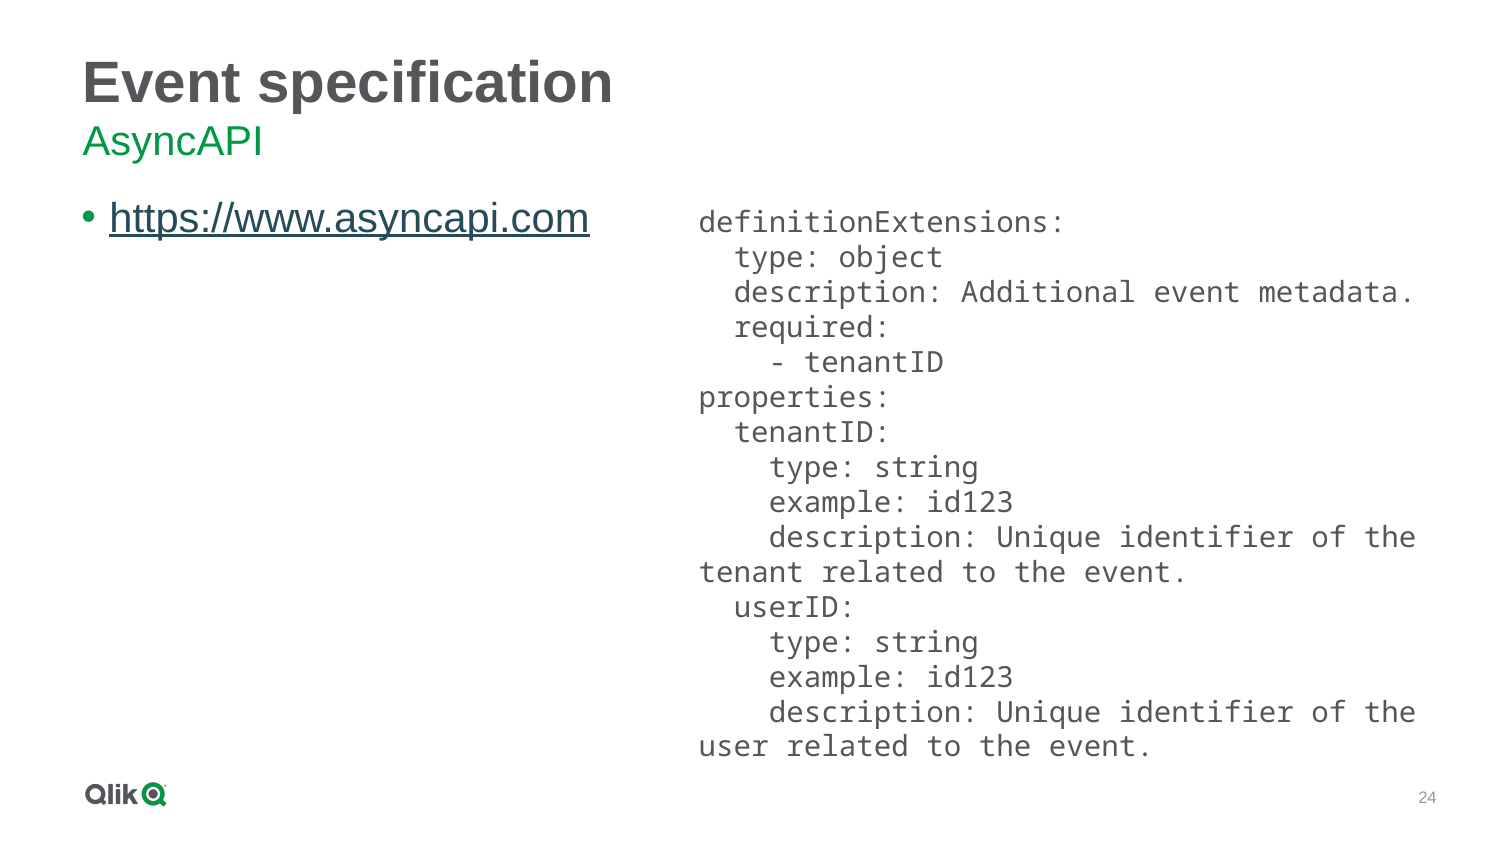

# Event specification
AsyncAPI
https://www.asyncapi.com

definitionExtensions:
  type: object
  description: Additional event metadata.
  required:
    - tenantID
properties:
  tenantID:
    type: string
    example: id123
    description: Unique identifier of the tenant related to the event.
  userID:
    type: string
    example: id123
    description: Unique identifier of the user related to the event.